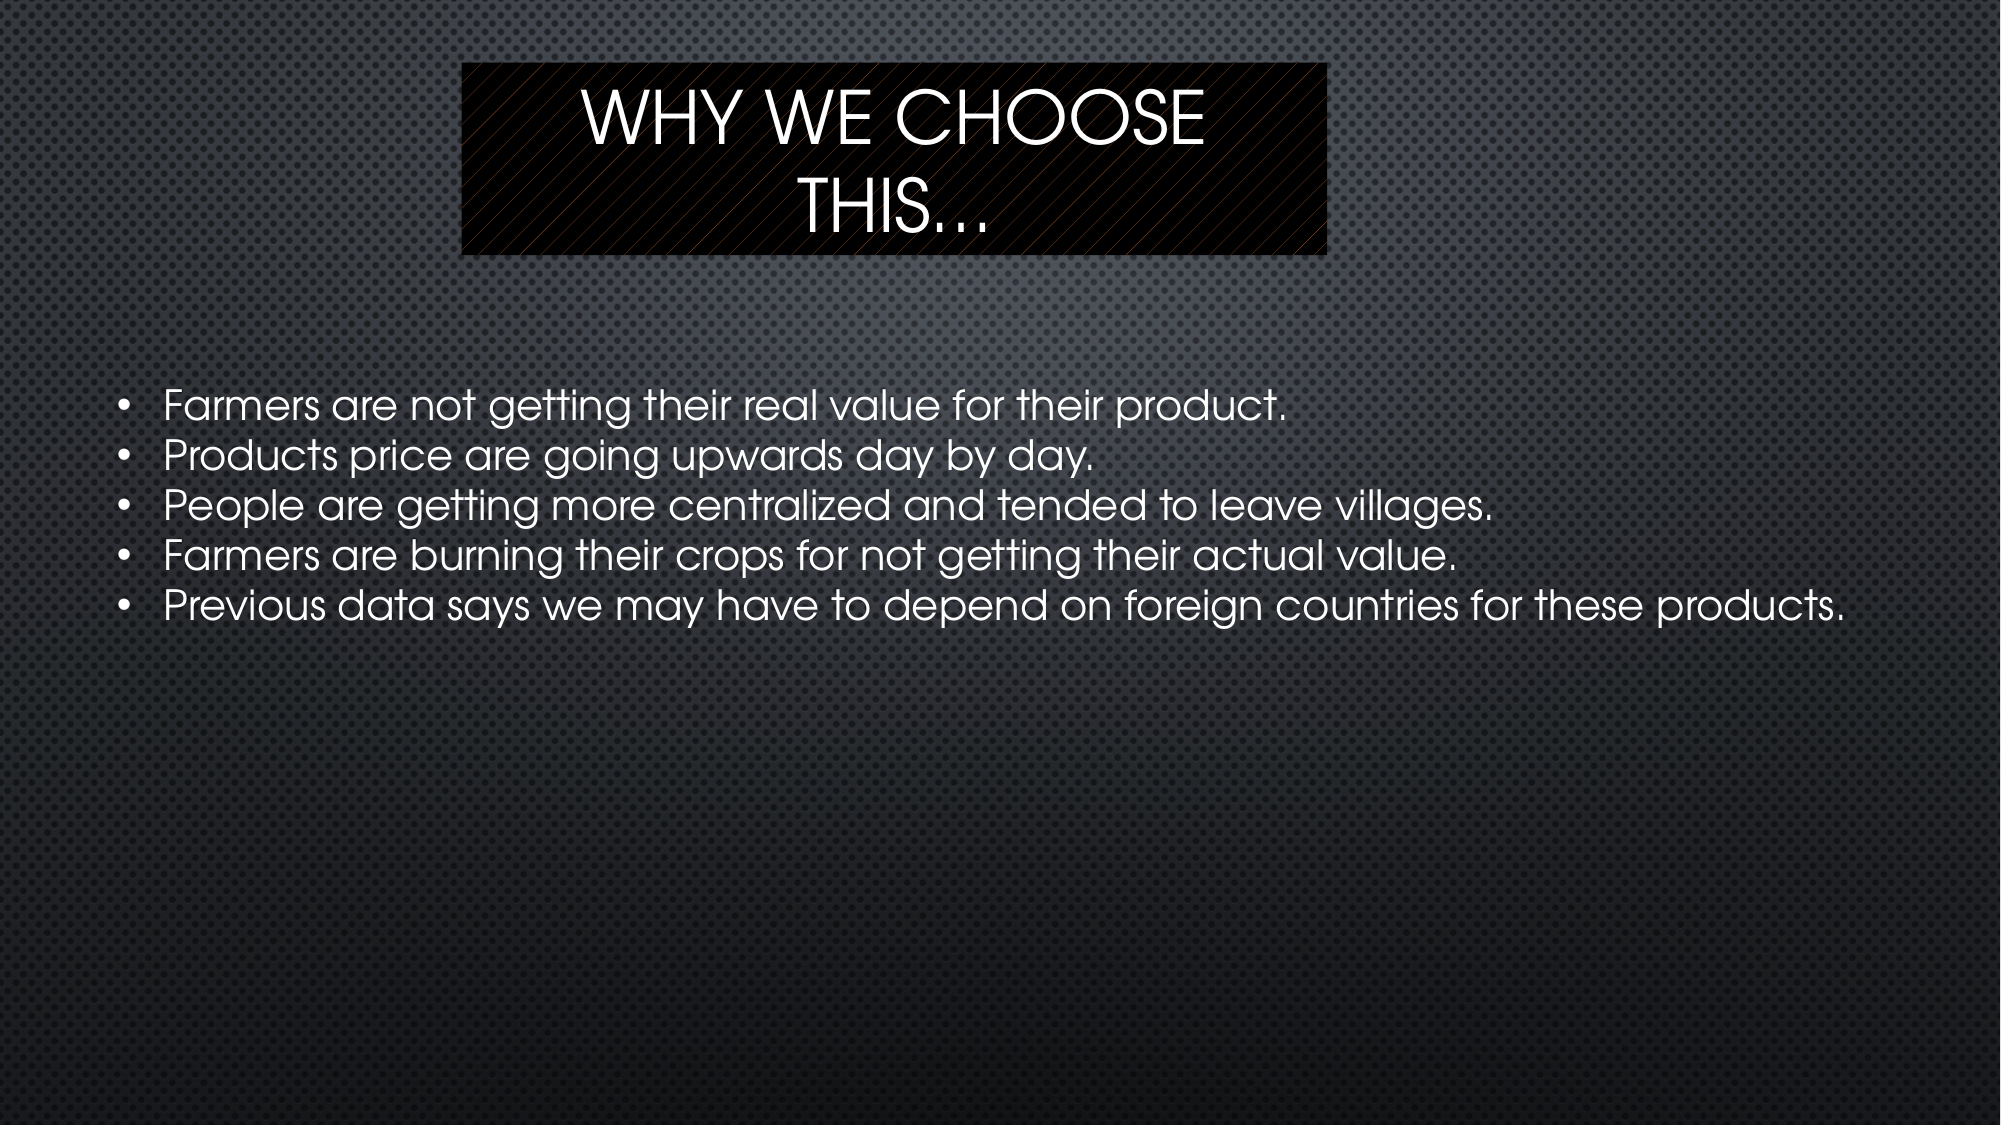

Why we choose this…
Farmers are not getting their real value for their product.
Products price are going upwards day by day.
People are getting more centralized and tended to leave villages.
Farmers are burning their crops for not getting their actual value.
Previous data says we may have to depend on foreign countries for these products.